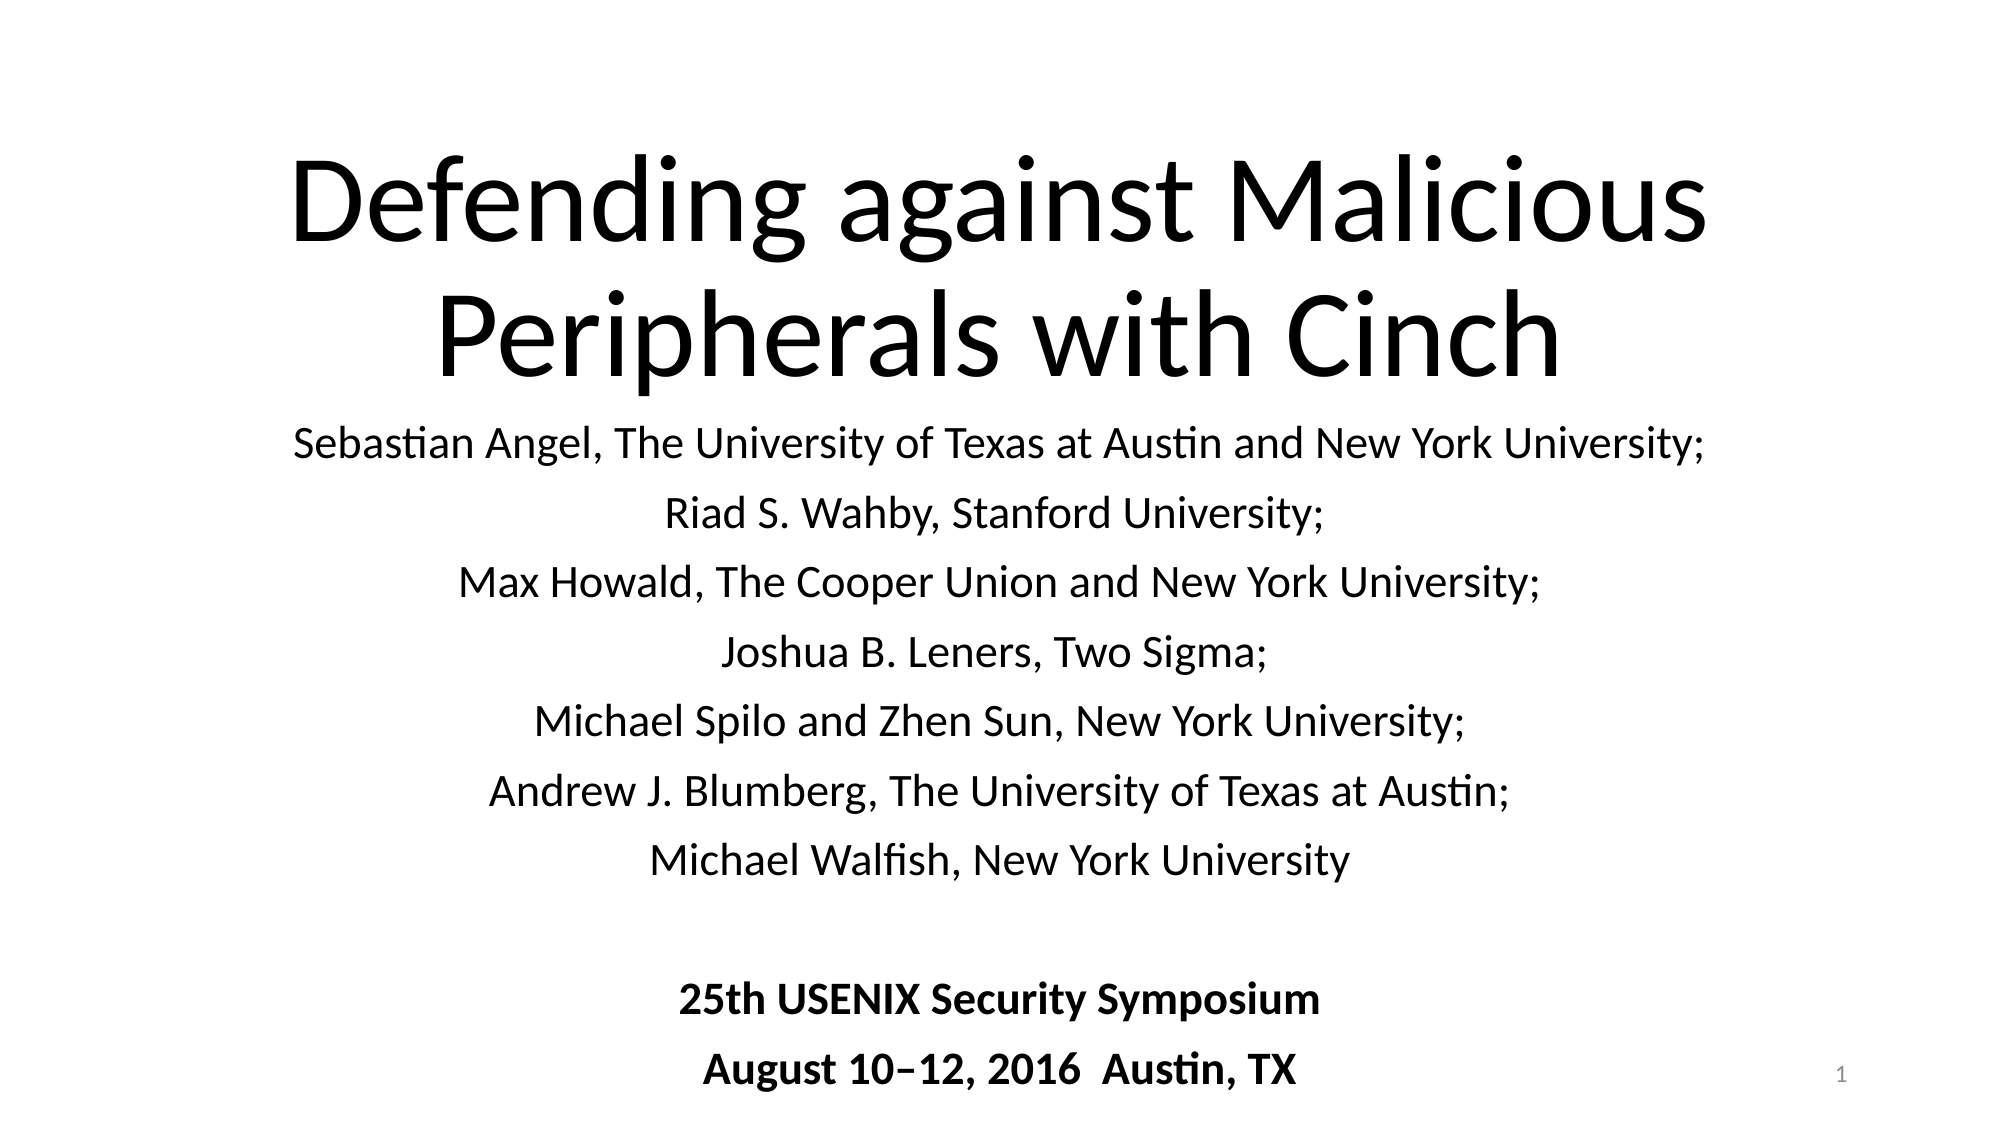

# Defending against Malicious Peripherals with Cinch
Sebastian Angel, The University of Texas at Austin and New York University;
Riad S. Wahby, Stanford University;
Max Howald, The Cooper Union and New York University;
Joshua B. Leners, Two Sigma;
Michael Spilo and Zhen Sun, New York University;
Andrew J. Blumberg, The University of Texas at Austin;
Michael Walfish, New York University

25th USENIX Security Symposium
August 10–12, 2016  Austin, TX
1